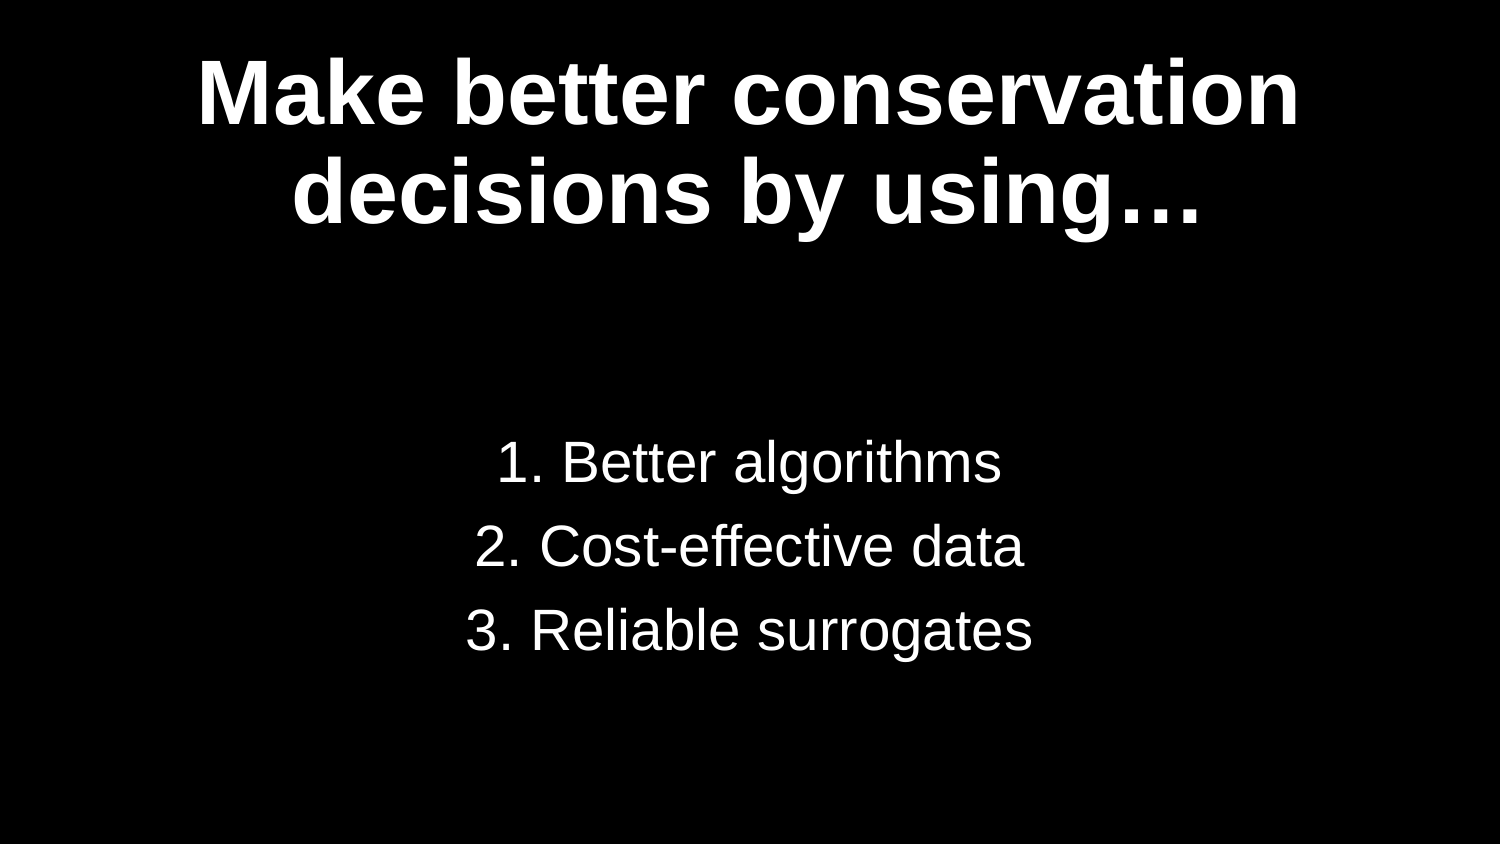

# Make better conservation decisions by using…
1. Better algorithms
2. Cost-effective data
3. Reliable surrogates